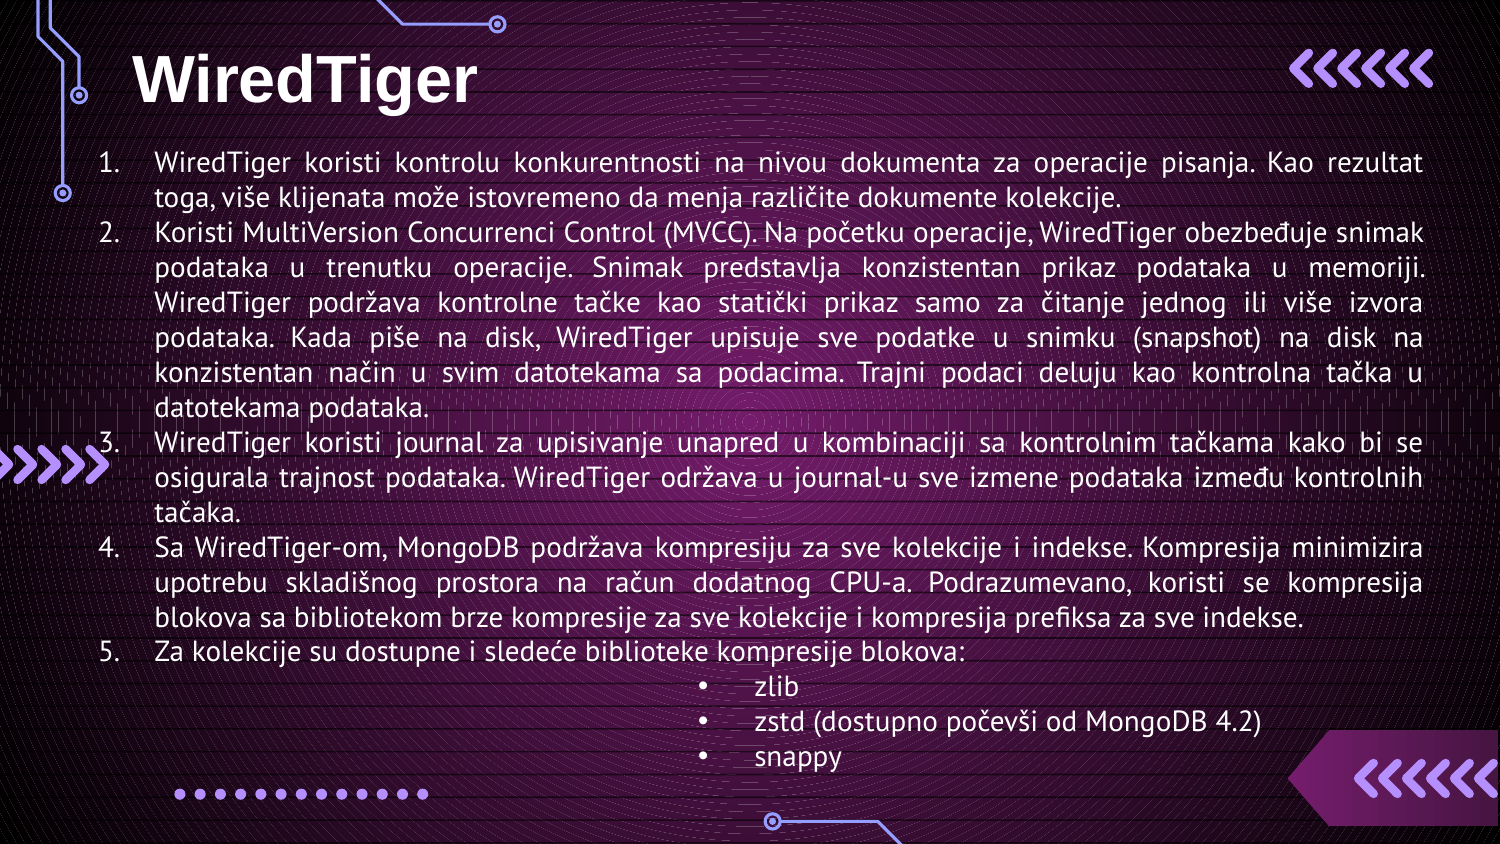

# WiredTiger
WiredTiger koristi kontrolu konkurentnosti na nivou dokumenta za operacije pisanja. Kao rezultat toga, više klijenata može istovremeno da menja različite dokumente kolekcije.
Koristi MultiVersion Concurrenci Control (MVCC). Na početku operacije, WiredTiger obezbeđuje snimak podataka u trenutku operacije. Snimak predstavlja konzistentan prikaz podataka u memoriji. WiredTiger podržava kontrolne tačke kao statički prikaz samo za čitanje jednog ili više izvora podataka. Kada piše na disk, WiredTiger upisuje sve podatke u snimku (snapshot) na disk na konzistentan način u svim datotekama sa podacima. Trajni podaci deluju kao kontrolna tačka u datotekama podataka.
WiredTiger koristi journal za upisivanje unapred u kombinaciji sa kontrolnim tačkama kako bi se osigurala trajnost podataka. WiredTiger održava u journal-u sve izmene podataka između kontrolnih tačaka.
Sa WiredTiger-om, MongoDB podržava kompresiju za sve kolekcije i indekse. Kompresija minimizira upotrebu skladišnog prostora na račun dodatnog CPU-a. Podrazumevano, koristi se kompresija blokova sa bibliotekom brze kompresije za sve kolekcije i kompresija prefiksa za sve indekse.
Za kolekcije su dostupne i sledeće biblioteke kompresije blokova:
zlib
zstd (dostupno počevši od MongoDB 4.2)
snappy